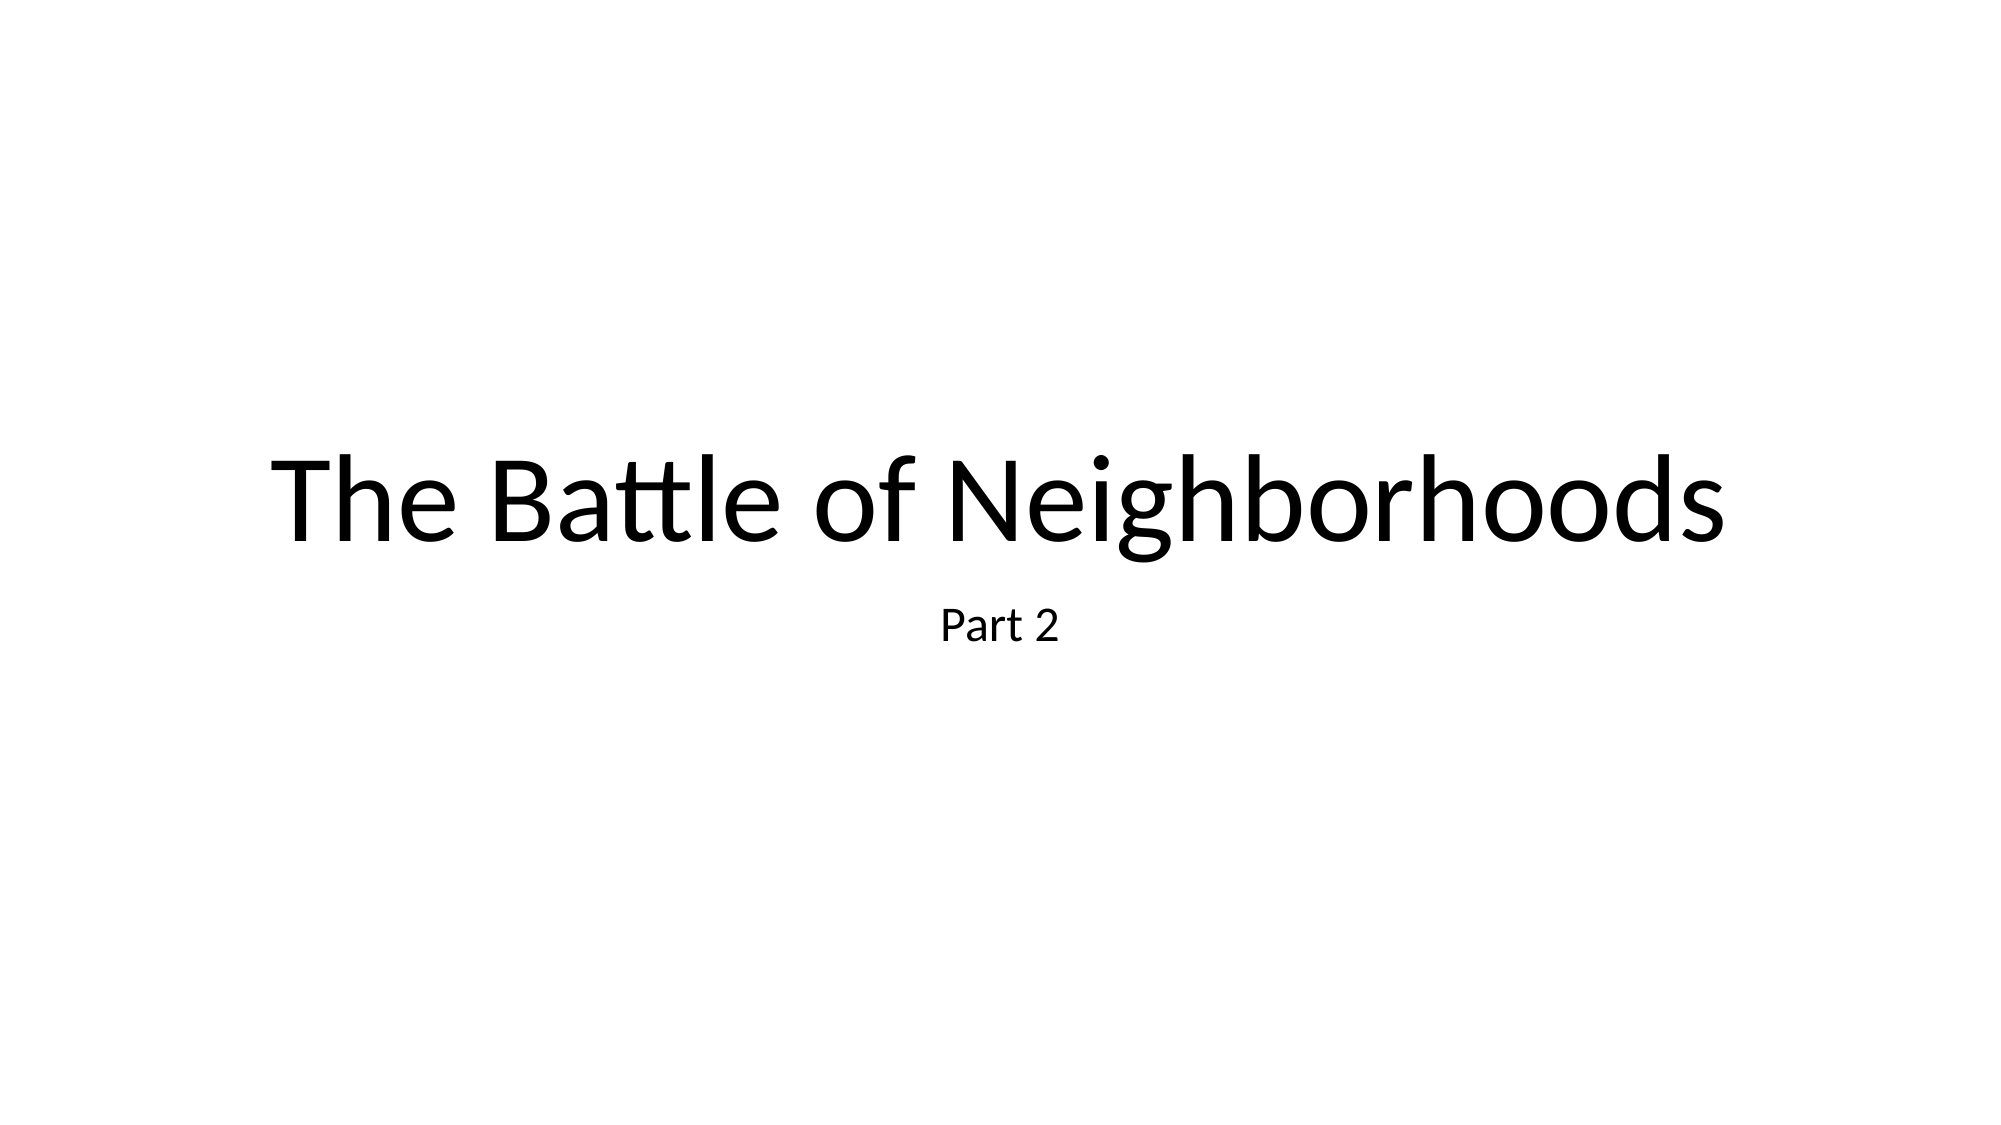

# The Battle of Neighborhoods
Part 2